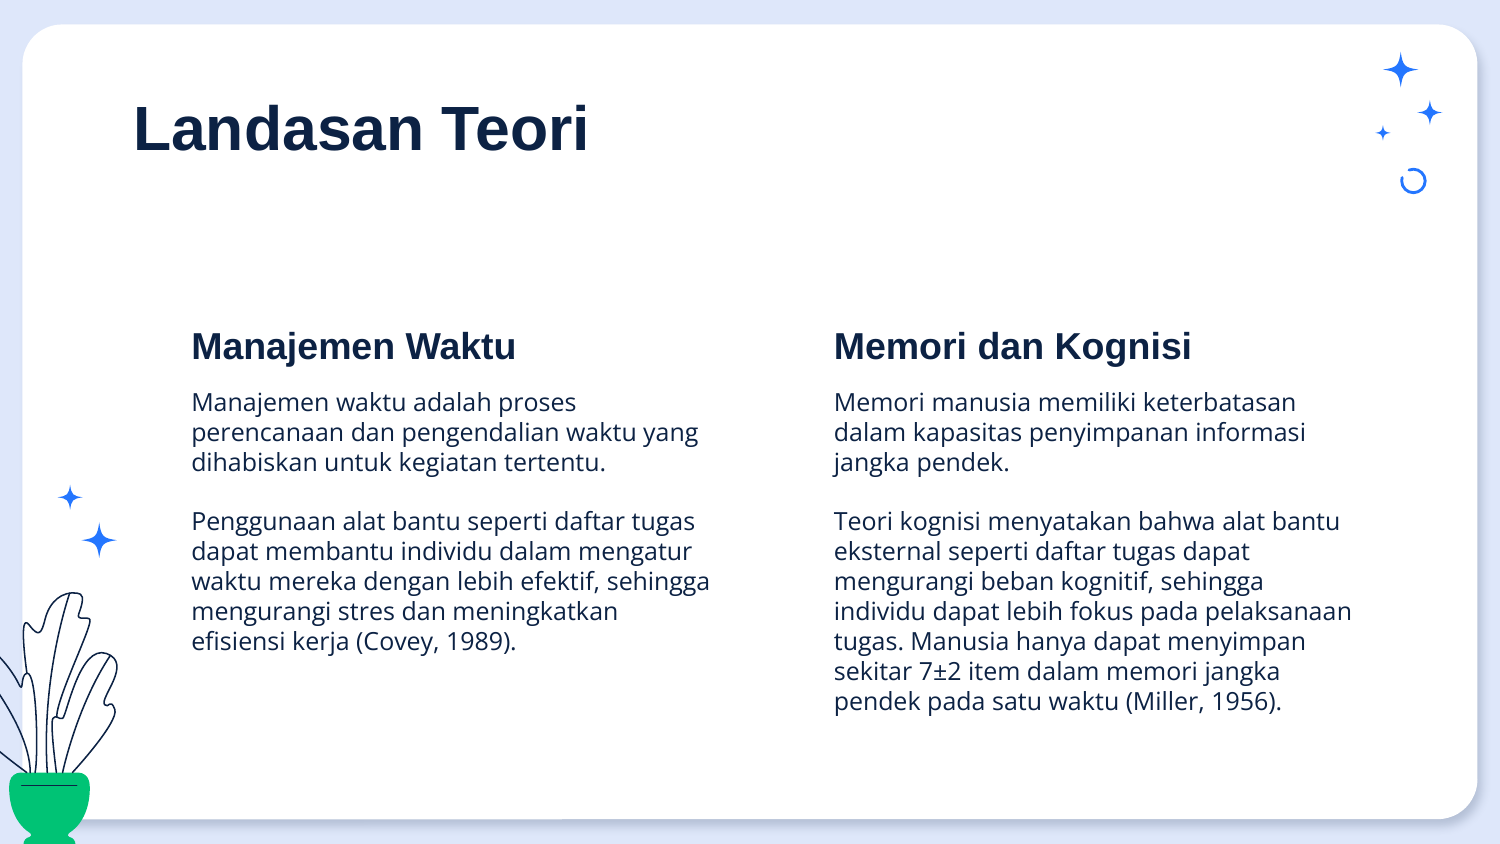

# Landasan Teori
Manajemen Waktu
Memori dan Kognisi
Manajemen waktu adalah proses perencanaan dan pengendalian waktu yang dihabiskan untuk kegiatan tertentu.

Penggunaan alat bantu seperti daftar tugas dapat membantu individu dalam mengatur waktu mereka dengan lebih efektif, sehingga mengurangi stres dan meningkatkan efisiensi kerja (Covey, 1989).
Memori manusia memiliki keterbatasan dalam kapasitas penyimpanan informasi jangka pendek.

Teori kognisi menyatakan bahwa alat bantu eksternal seperti daftar tugas dapat mengurangi beban kognitif, sehingga individu dapat lebih fokus pada pelaksanaan tugas. Manusia hanya dapat menyimpan sekitar 7±2 item dalam memori jangka pendek pada satu waktu (Miller, 1956).